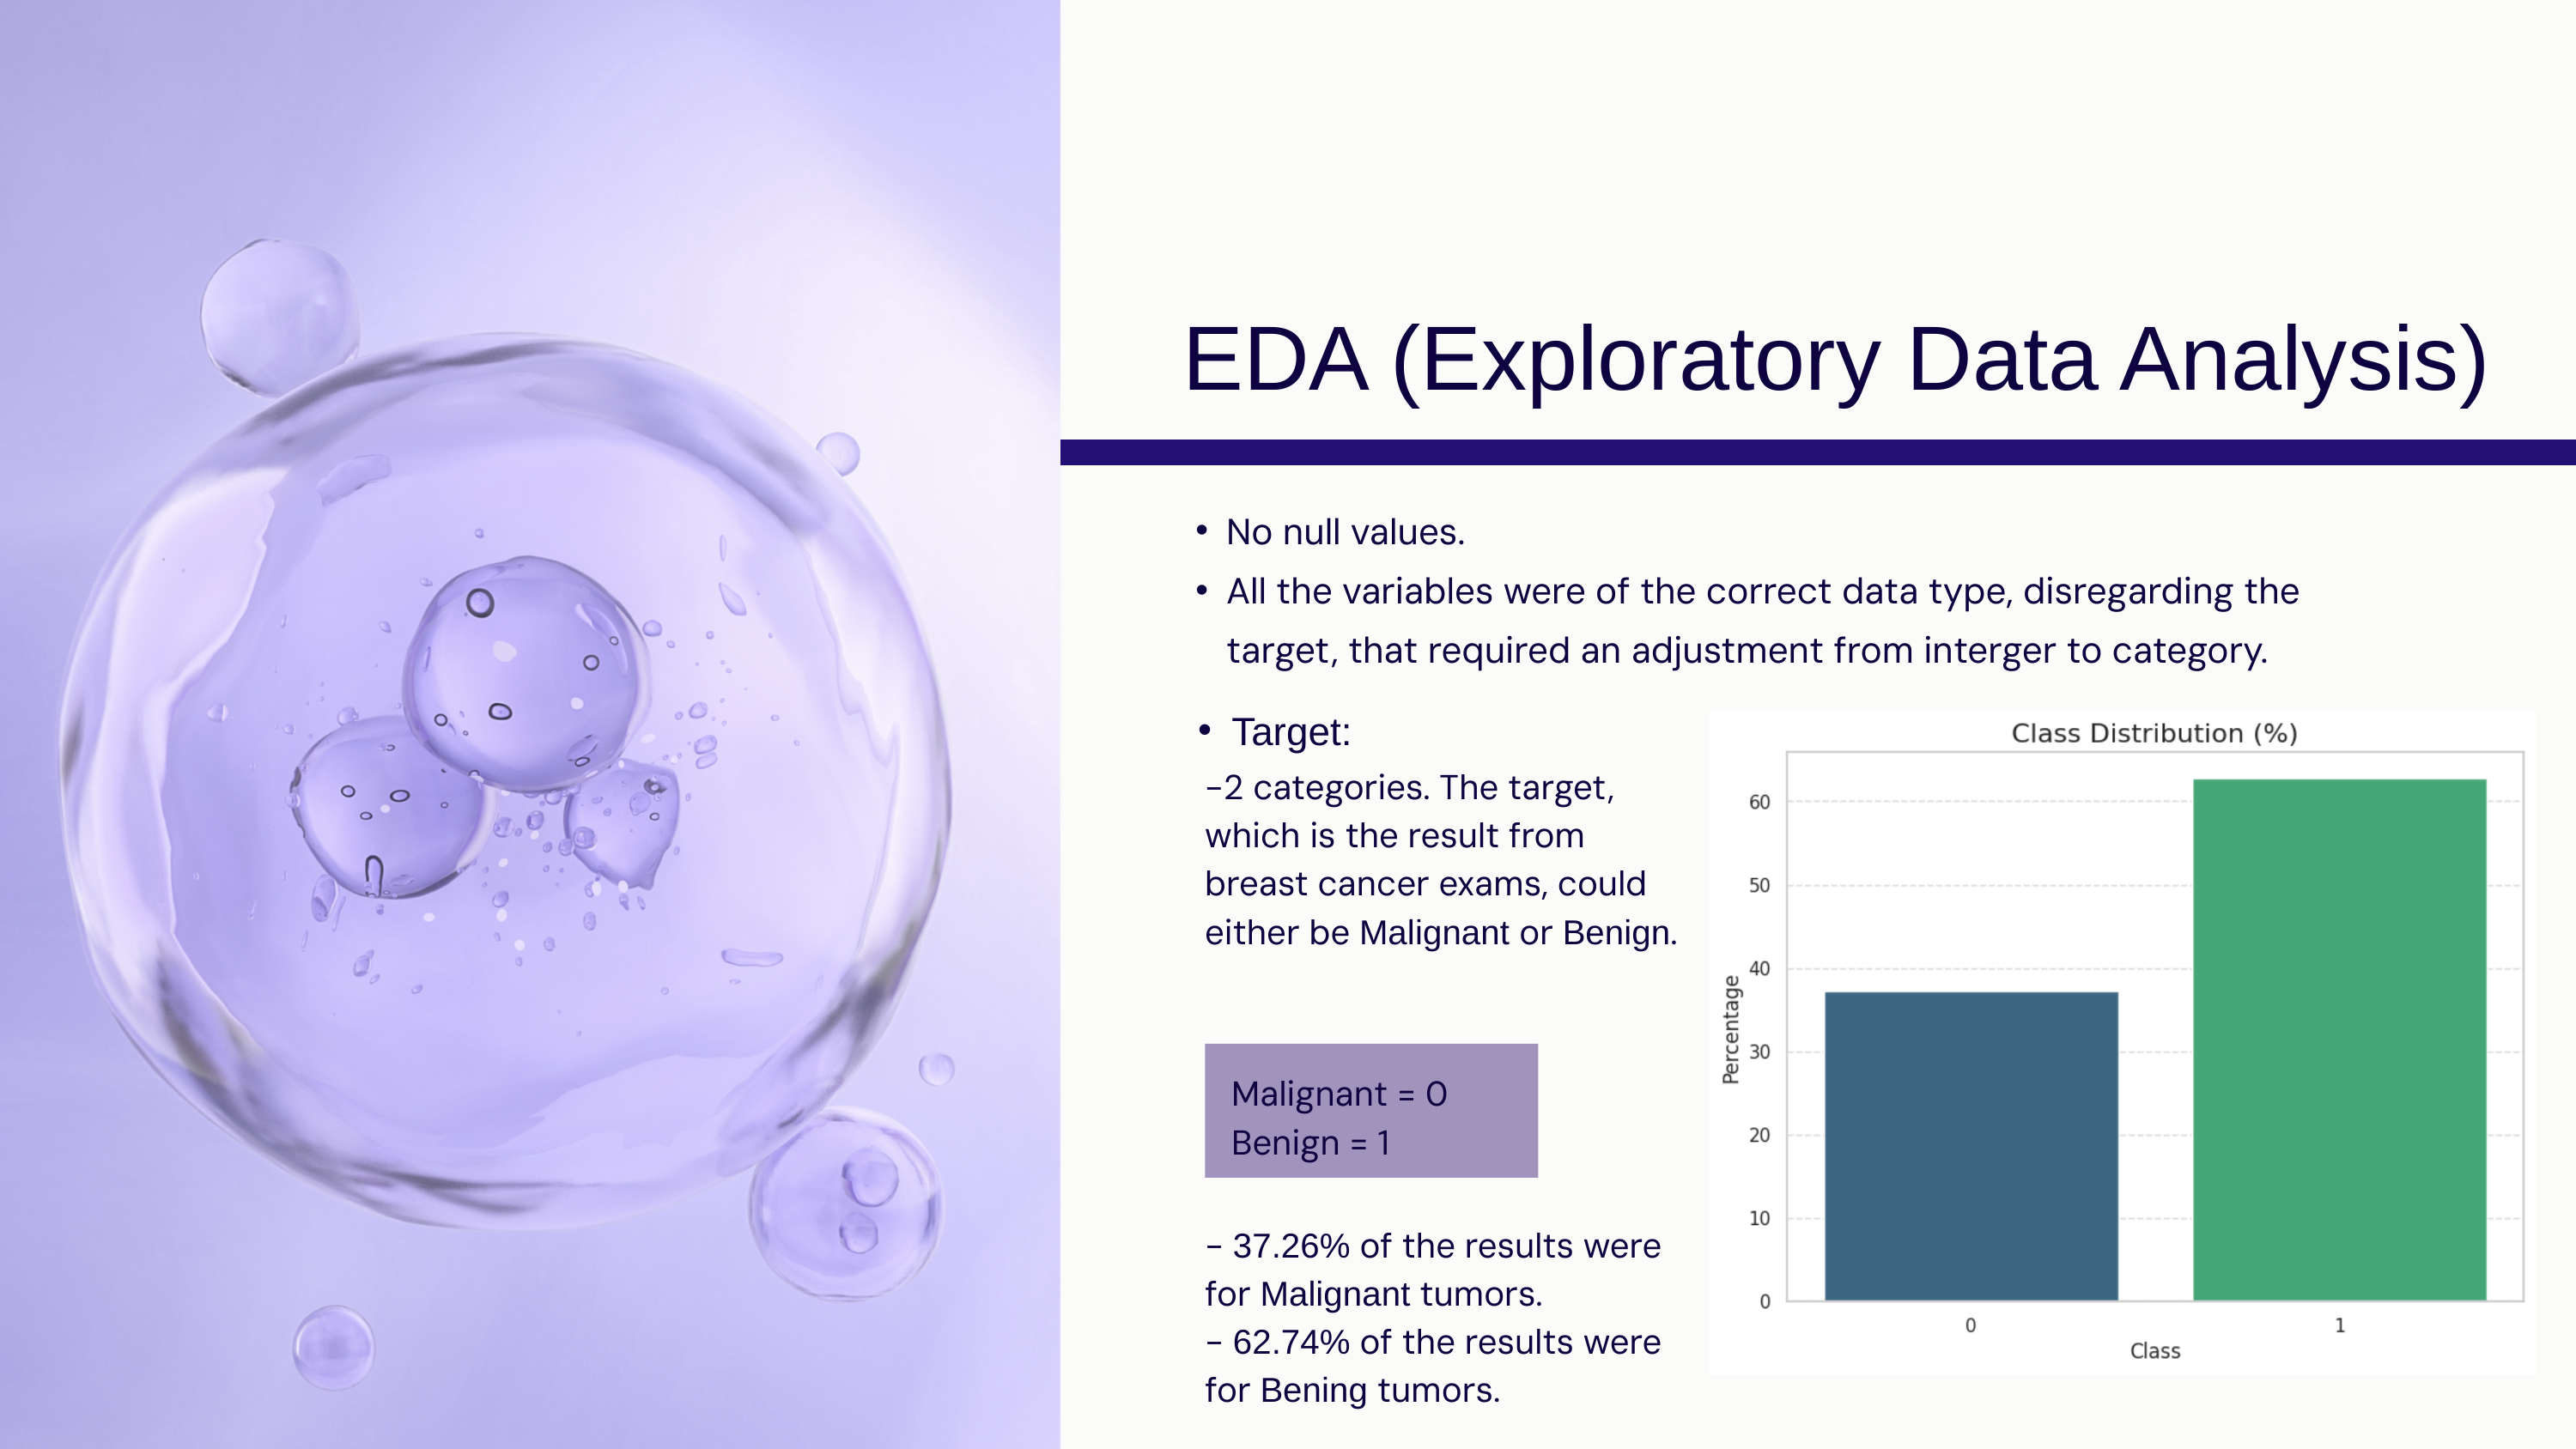

EDA (Exploratory Data Analysis)

No null values.
All the variables were of the correct data type, disregarding the target, that required an adjustment from interger to category.
Target:

-2 categories. The target, which is the result from breast cancer exams, could either be Malignant or Benign.

Malignant = 0
Benign = 1
- 37.26% of the results were for Malignant tumors.
- 62.74% of the results were for Bening tumors.